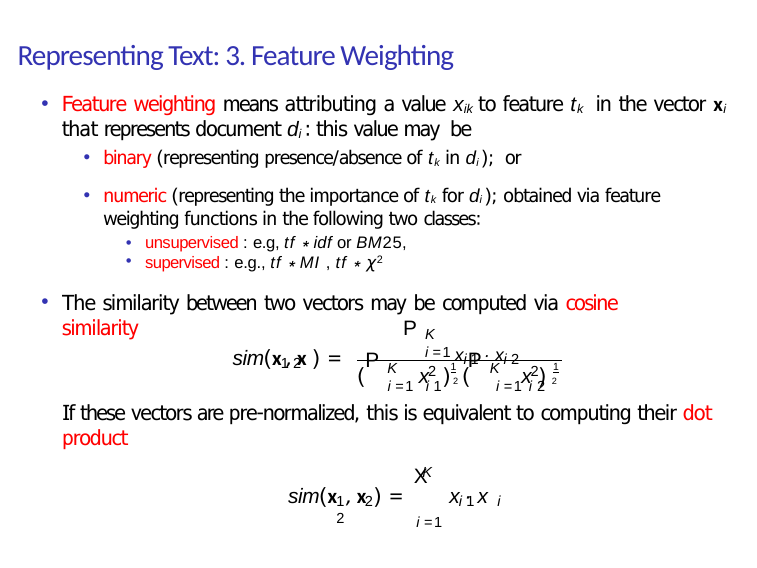

# Representing Text: 3. Feature Weighting
Feature weighting means attributing a value xik to feature tk in the vector xi
that represents document di : this value may be
binary (representing presence/absence of tk in di ); or
numeric (representing the importance of tk for di ); obtained via feature  weighting functions in the following two classes:
unsupervised : e.g, tf ∗ idf or BM25,
supervised : e.g., tf ∗ MI , tf ∗ χ2
The similarity between two vectors may be computed via cosine similarity
P
K
i =1
xi 1 · xi 2
sim(x , x ) =
P
P
1 2
K
K
1
1
2
2

(	x  ) (	x )

i =1  i 1   2	i =1 i 2 2
If these vectors are pre-normalized, this is equivalent to computing their dot  product
K
X
sim(x  , x ) =	x · x
1     2	i 1	i 2
i =1